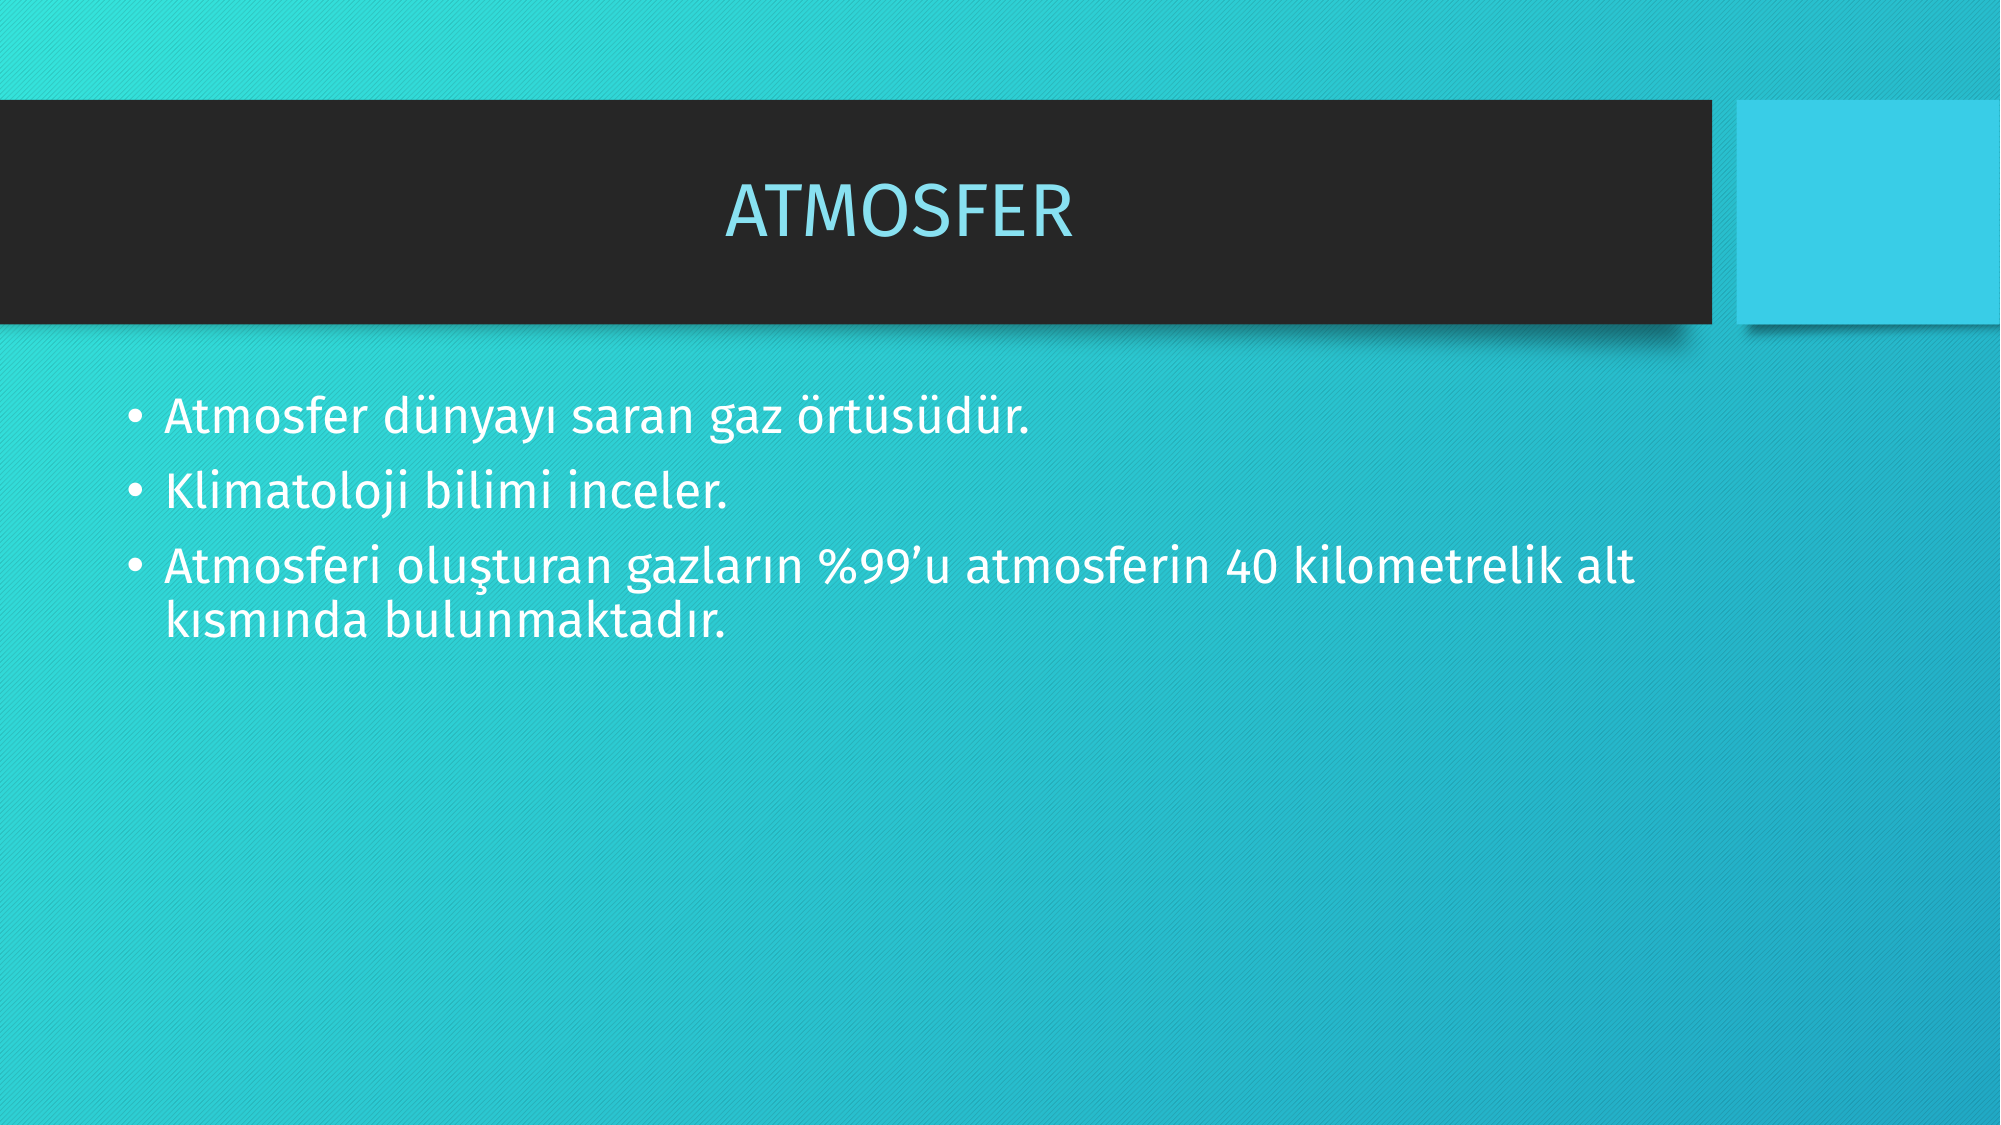

# ATMOSFER
Atmosfer dünyayı saran gaz örtüsüdür.
Klimatoloji bilimi inceler.
Atmosferi oluşturan gazların %99’u atmosferin 40 kilometrelik alt kısmında bulunmaktadır.